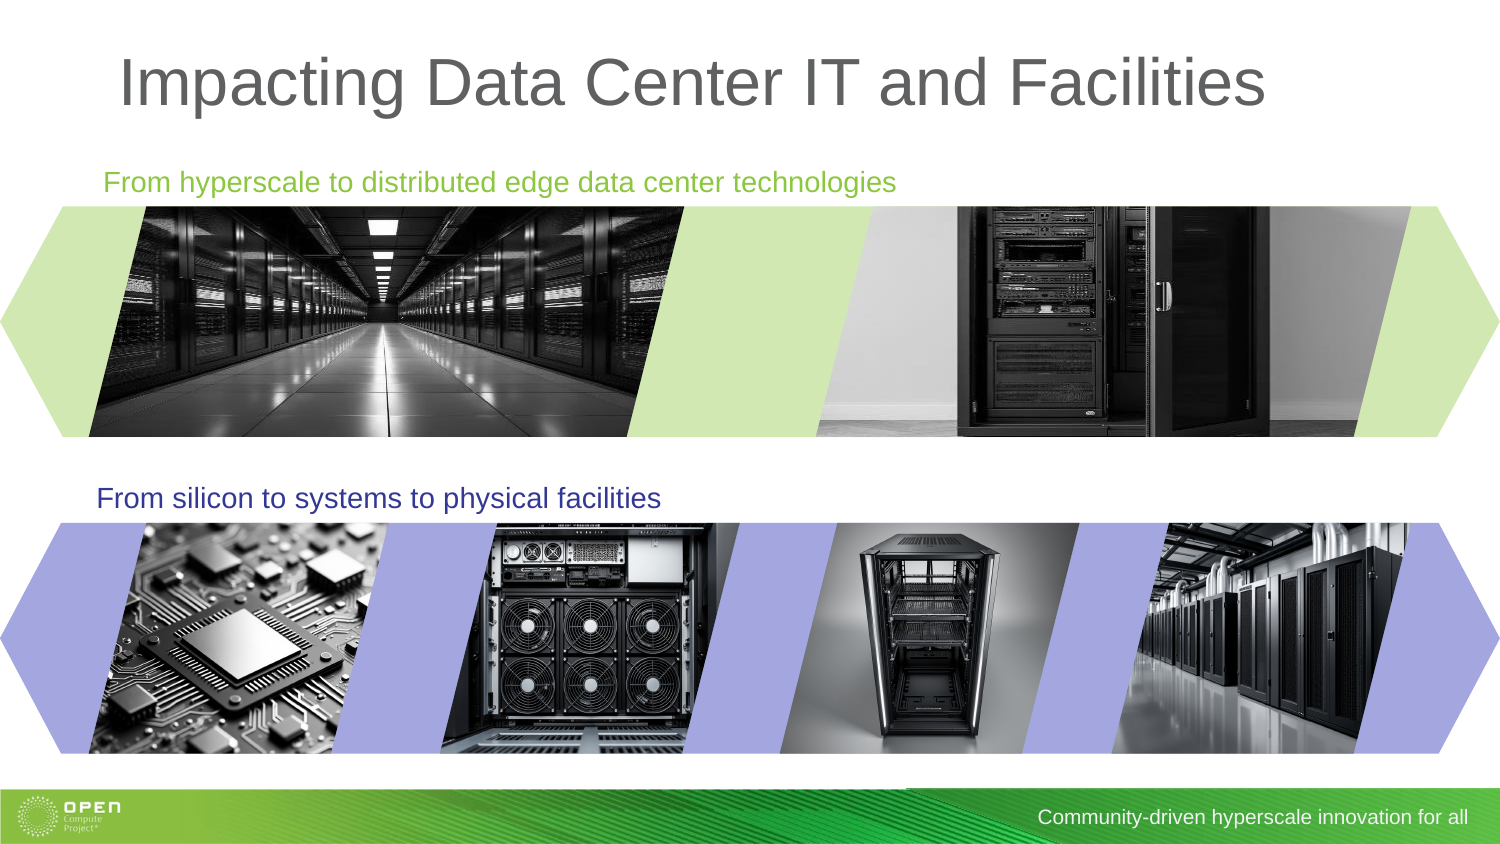

# Impacting Data Center IT and Facilities
From hyperscale to distributed edge data center technologies

From silicon to systems to physical facilities